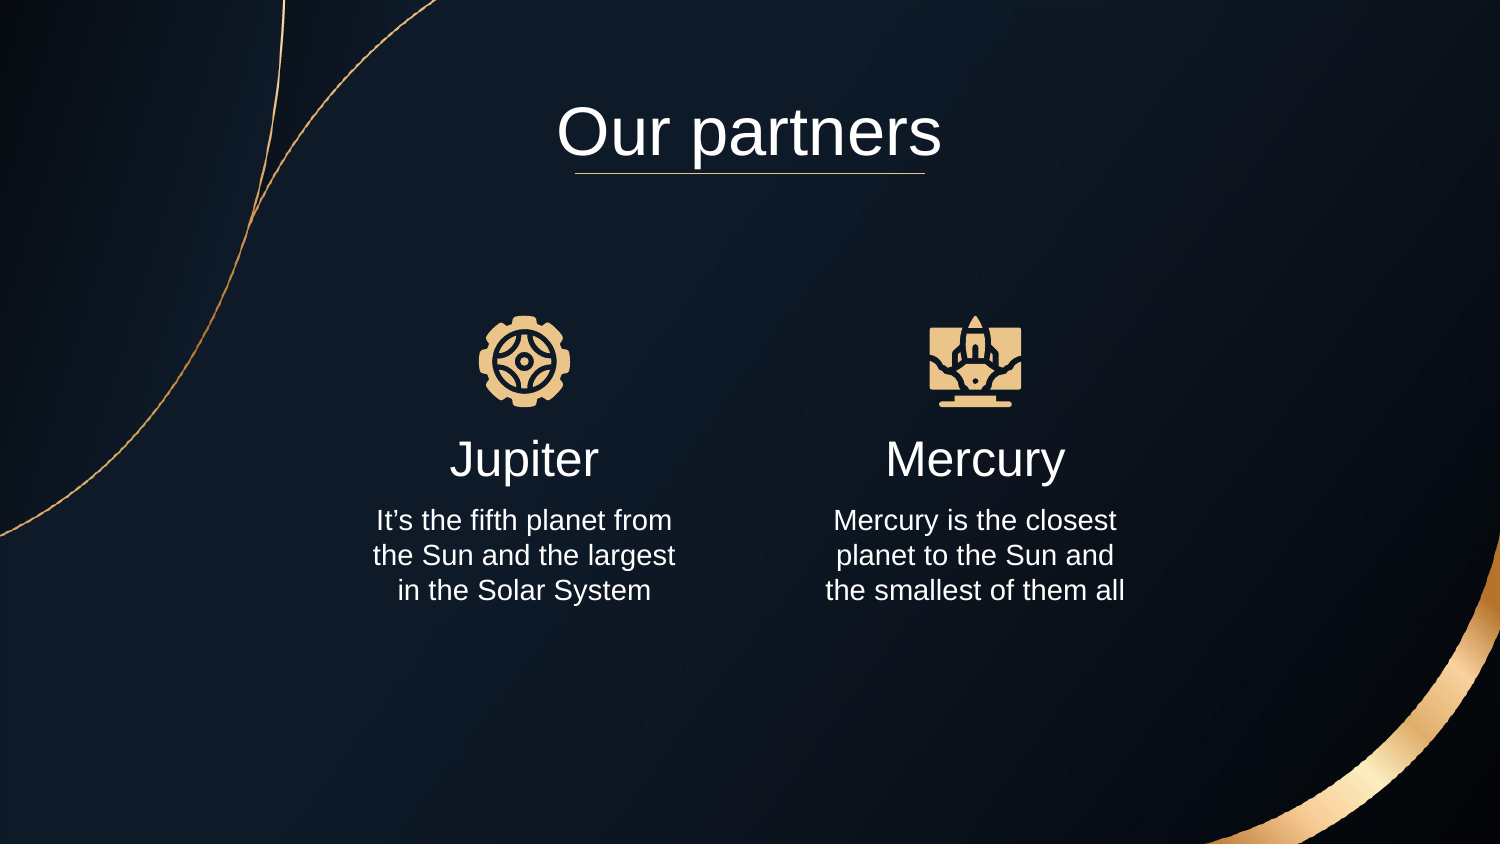

# Our partners

Jupiter
Mercury
It’s the fifth planet from the Sun and the largest in the Solar System
Mercury is the closest planet to the Sun and the smallest of them all